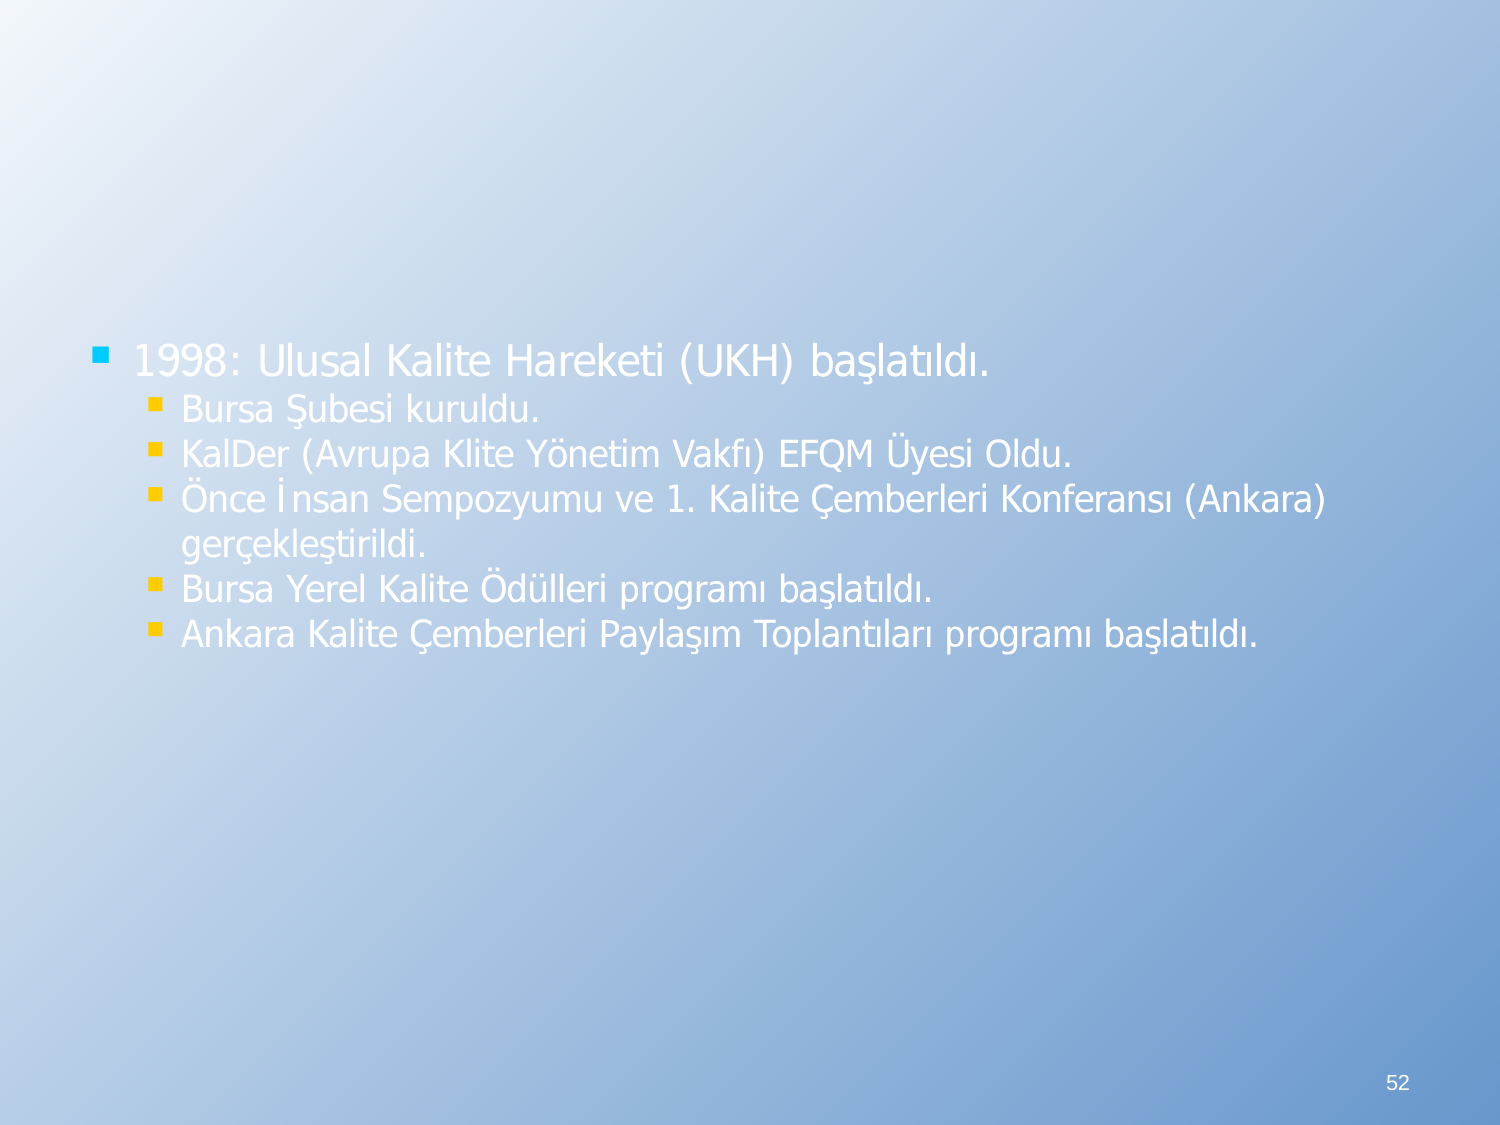

1998: Ulusal Kalite Hareketi (UKH) başlatıldı.
Bursa Şubesi kuruldu.
KalDer (Avrupa Klite Yönetim Vakfı) EFQM Üyesi Oldu.
Önce İnsan Sempozyumu ve 1. Kalite Çemberleri Konferansı (Ankara) gerçekleştirildi.
Bursa Yerel Kalite Ödülleri programı başlatıldı.
Ankara Kalite Çemberleri Paylaşım Toplantıları programı başlatıldı.
52